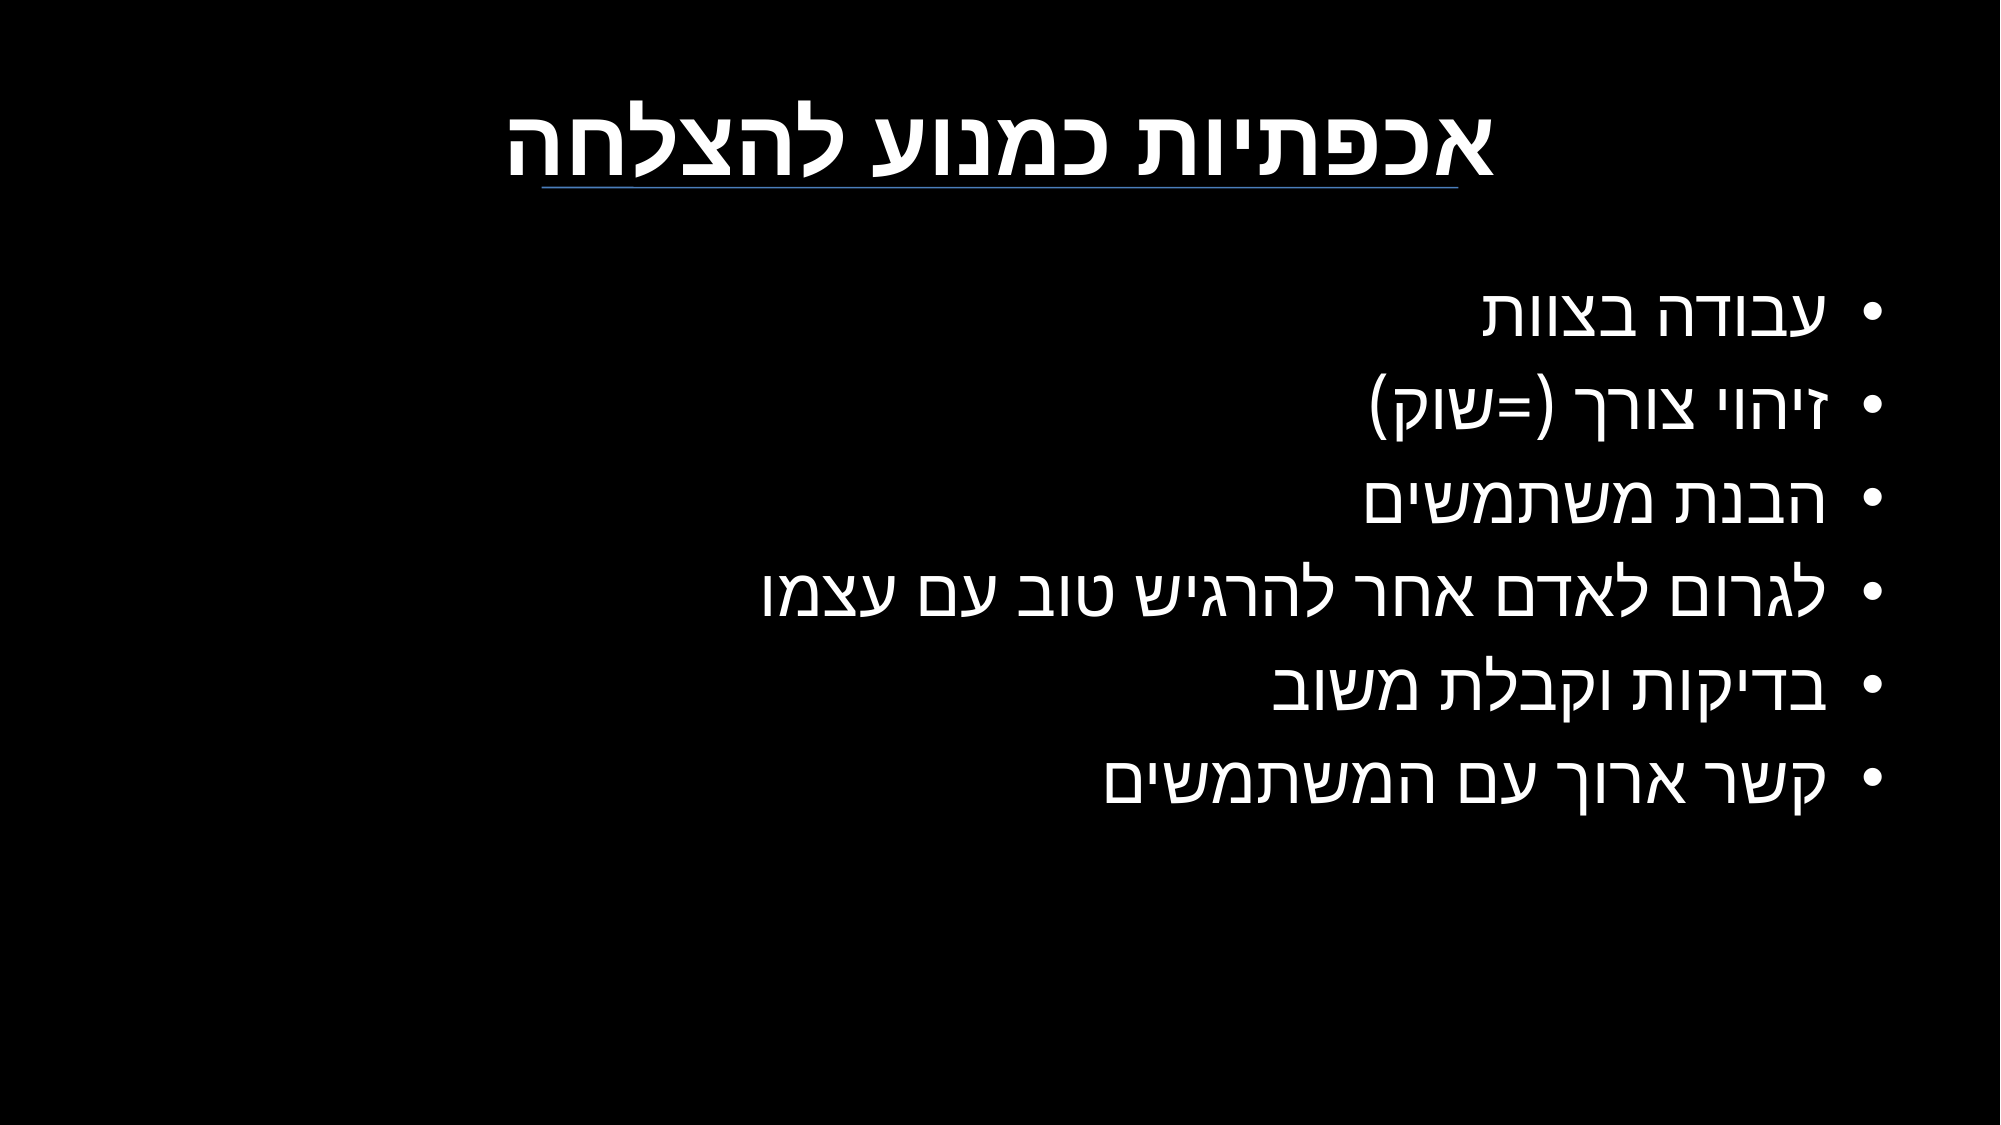

# אכפתיות כמנוע להצלחה
עבודה בצוות
זיהוי צורך (=שוק)
הבנת משתמשים
לגרום לאדם אחר להרגיש טוב עם עצמו
בדיקות וקבלת משוב
קשר ארוך עם המשתמשים